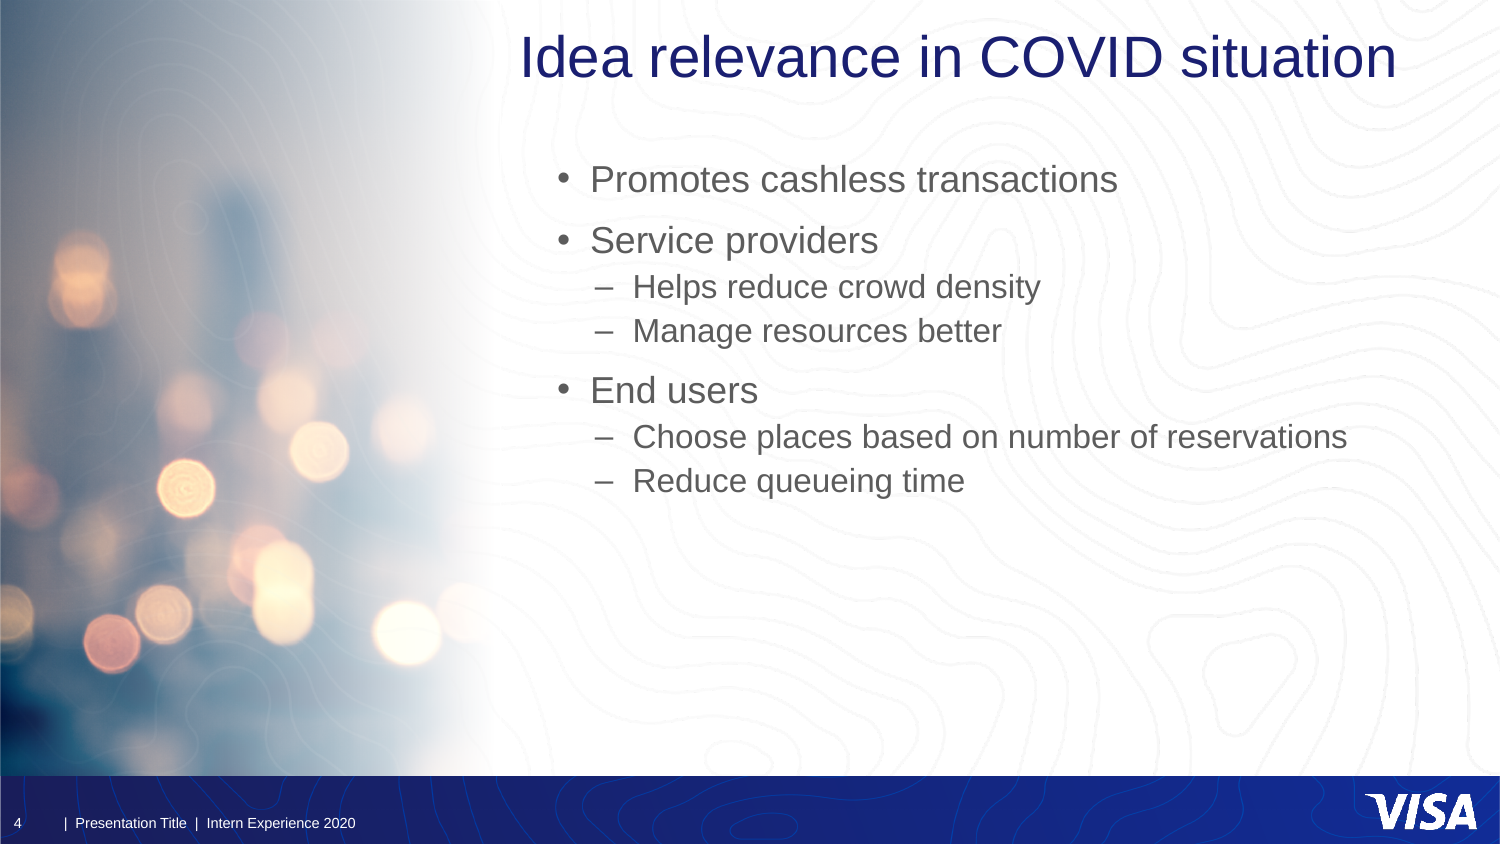

# Idea relevance in COVID situation
Promotes cashless transactions
Service providers
Helps reduce crowd density
Manage resources better
End users
Choose places based on number of reservations
Reduce queueing time